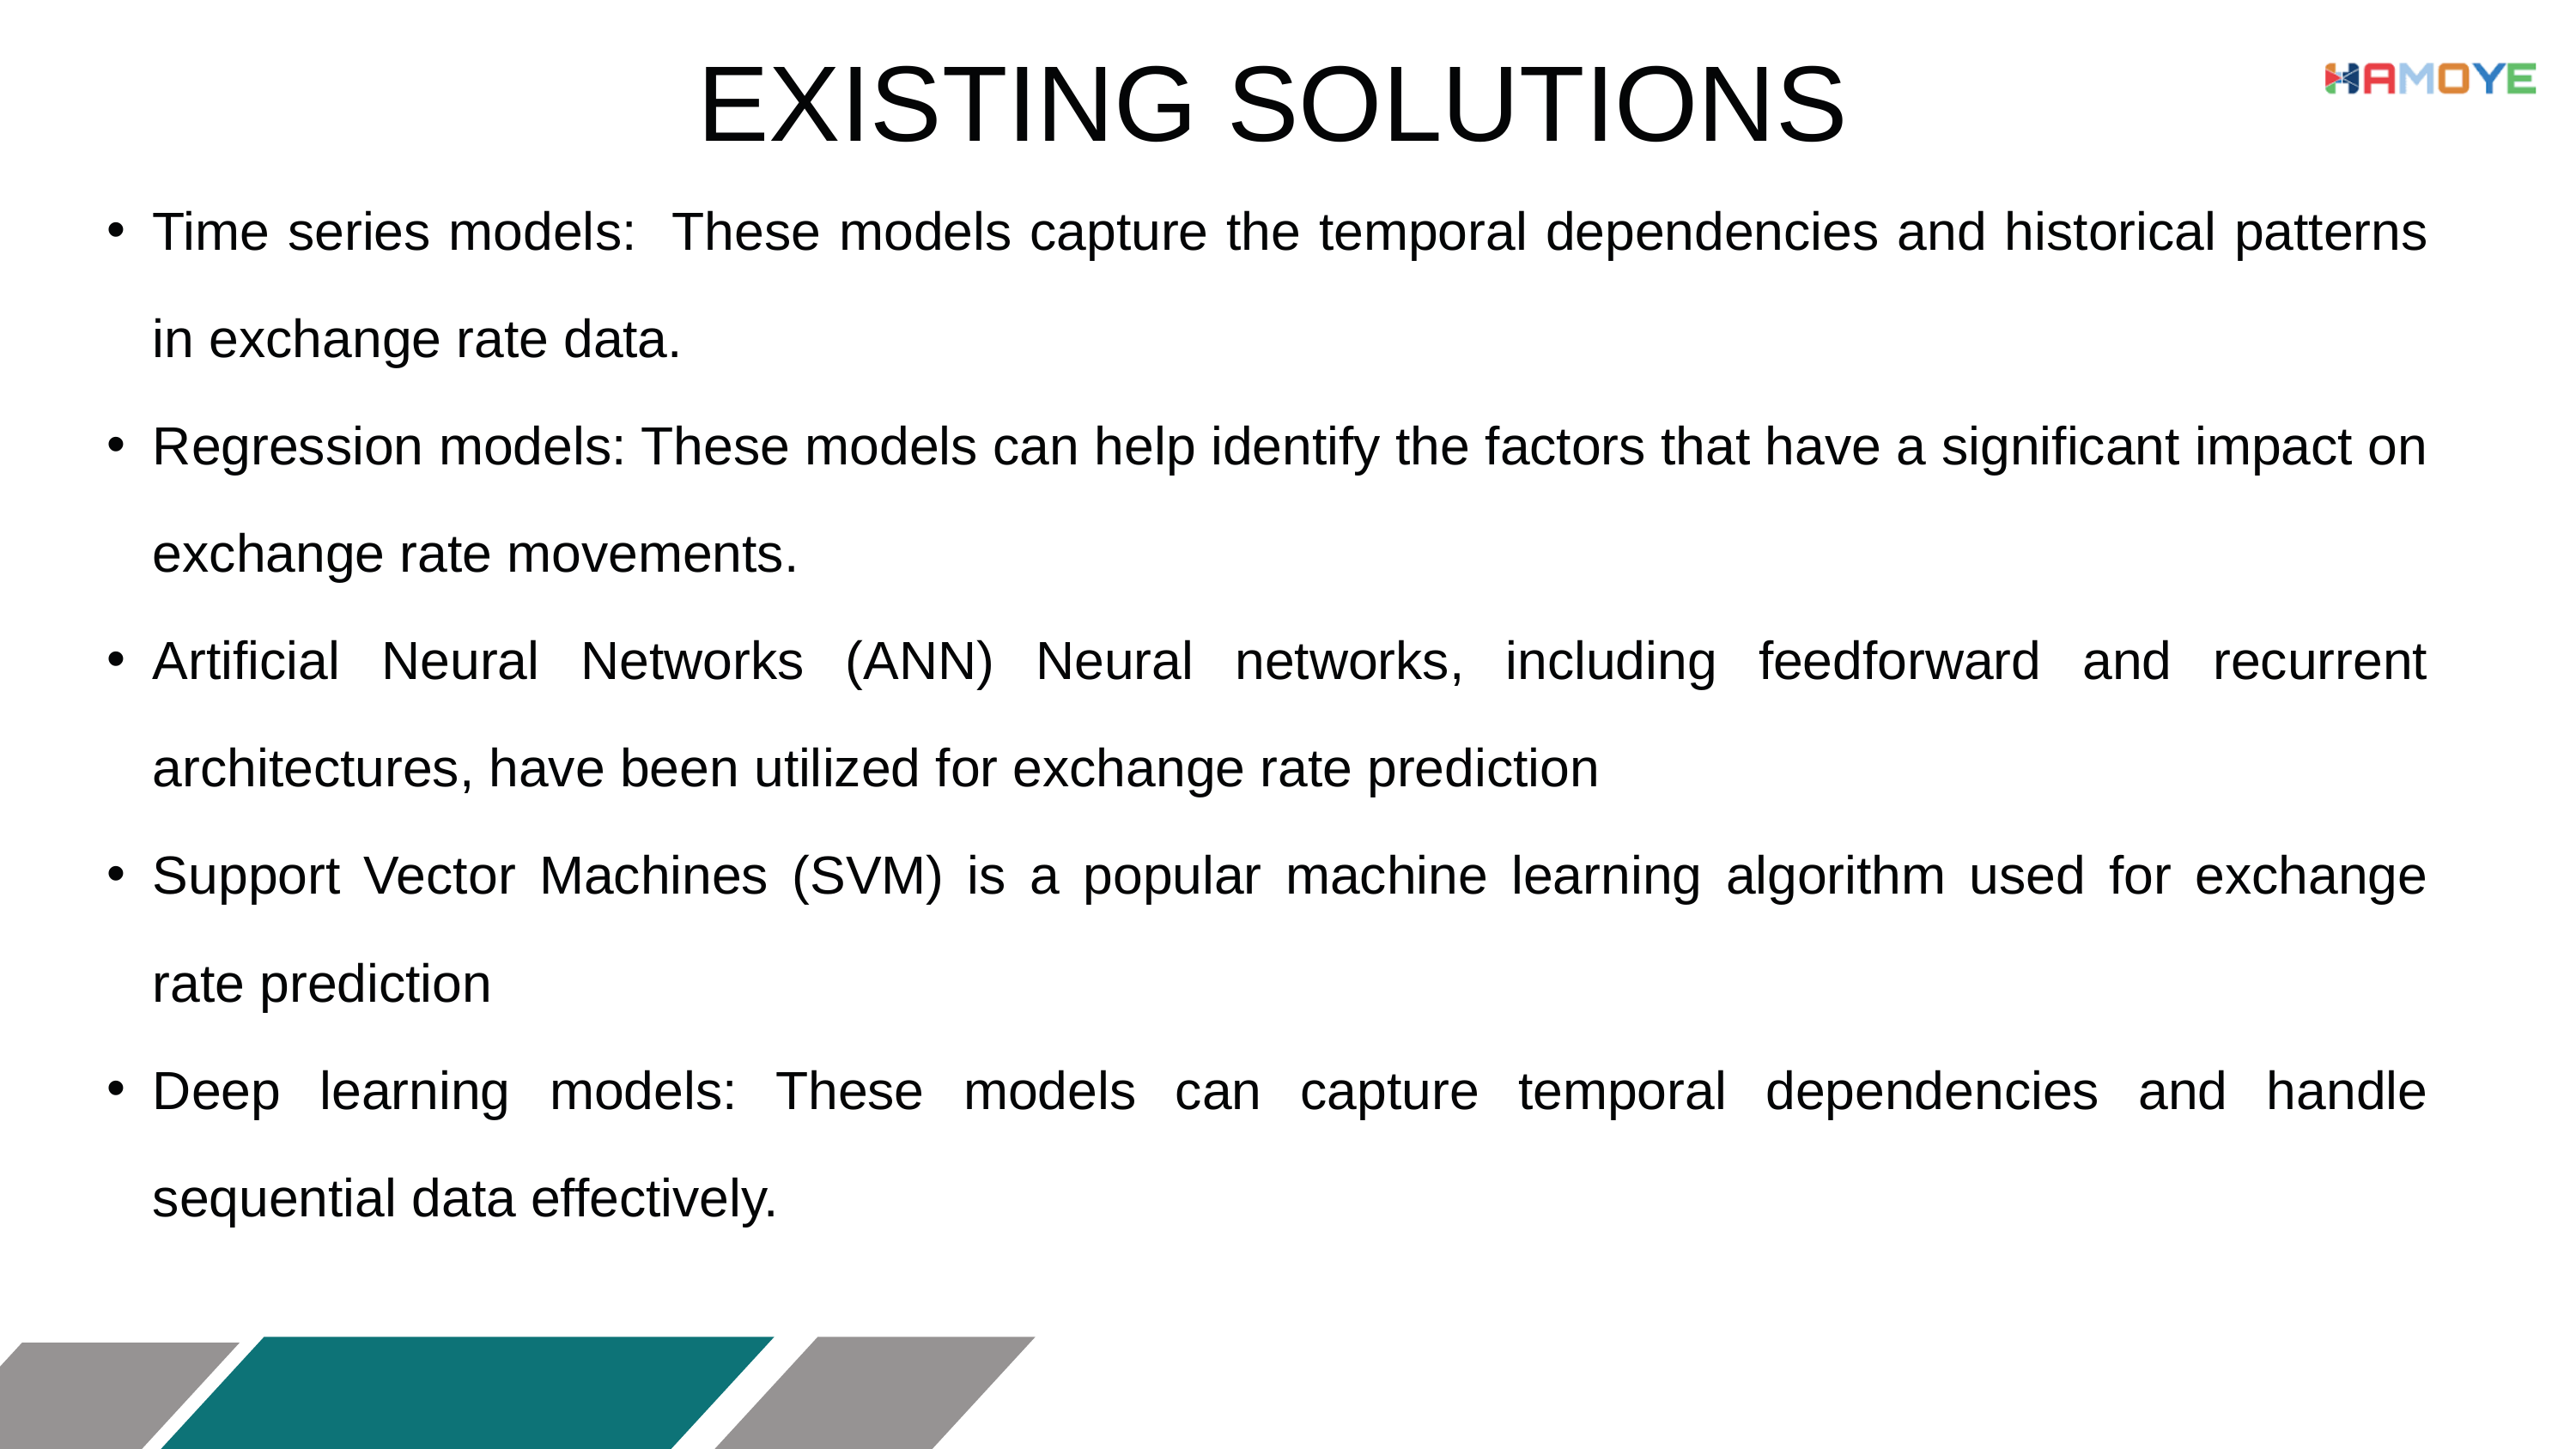

EXISTING SOLUTIONS
Time series models:  These models capture the temporal dependencies and historical patterns in exchange rate data.
Regression models: These models can help identify the factors that have a significant impact on exchange rate movements.
Artificial Neural Networks (ANN) Neural networks, including feedforward and recurrent architectures, have been utilized for exchange rate prediction
Support Vector Machines (SVM) is a popular machine learning algorithm used for exchange rate prediction
Deep learning models: These models can capture temporal dependencies and handle sequential data effectively.